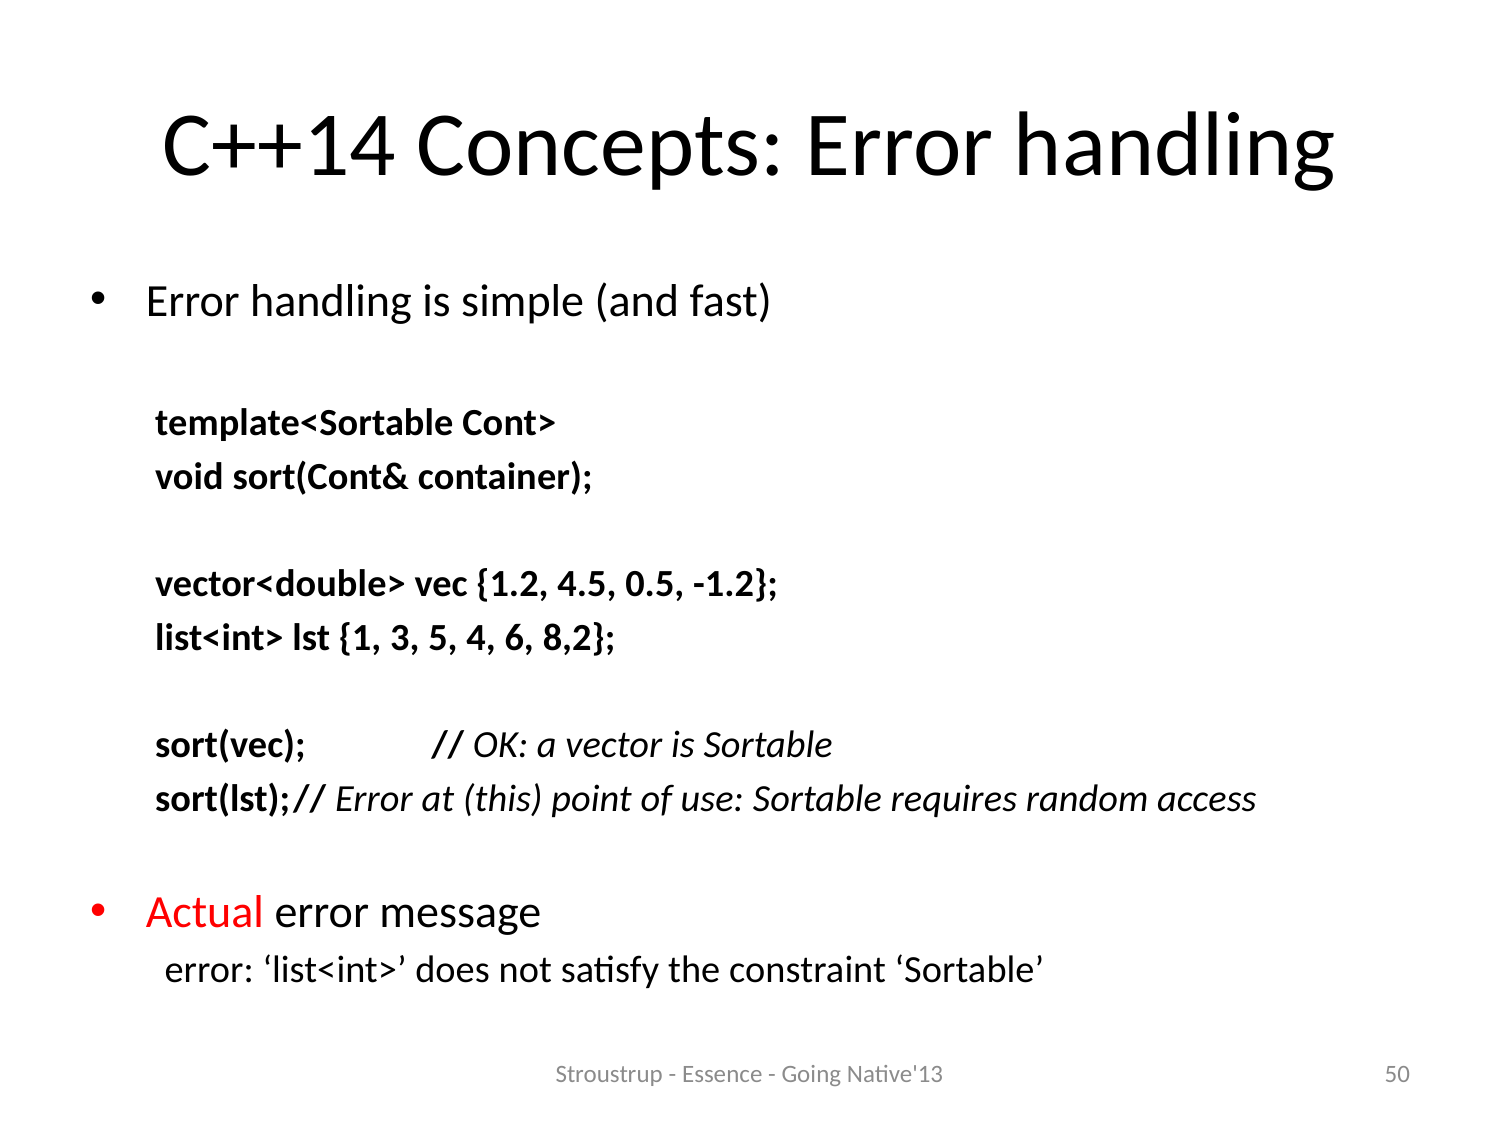

# C++14 Concepts: Error handling
Error handling is simple (and fast)

template<Sortable Cont>
	void sort(Cont& container);

vector<double> vec {1.2, 4.5, 0.5, -1.2};
list<int> lst {1, 3, 5, 4, 6, 8,2};

sort(vec);	// OK: a vector is Sortable
sort(lst);	// Error at (this) point of use: Sortable requires random access

Actual error message
error: ‘list<int>’ does not satisfy the constraint ‘Sortable’
Stroustrup - Essence - Going Native'13
50